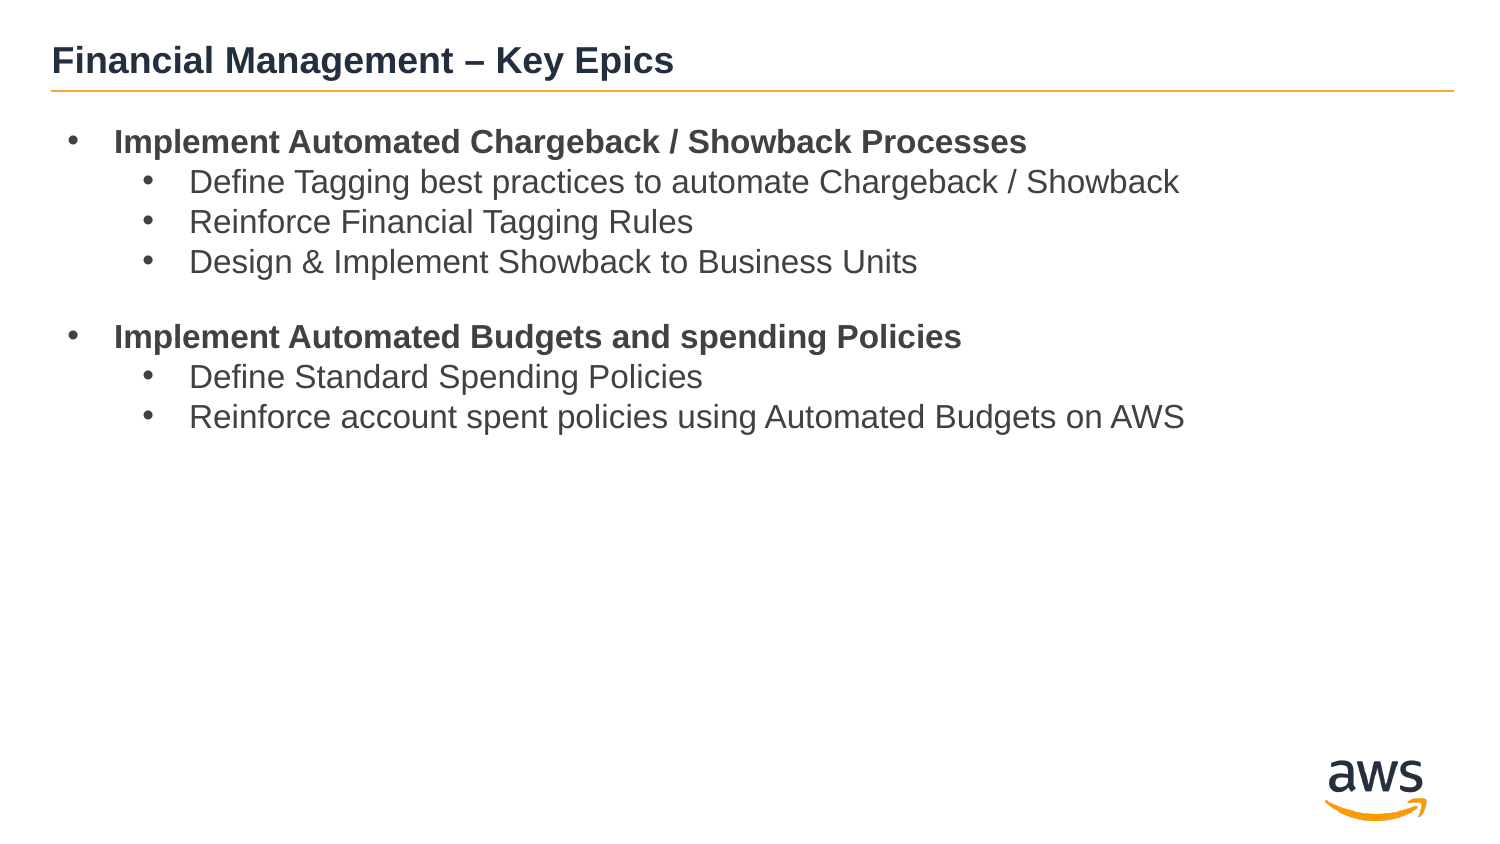

Financial Management – Key Epics
Implement Automated Chargeback / Showback Processes
Define Tagging best practices to automate Chargeback / Showback
Reinforce Financial Tagging Rules
Design & Implement Showback to Business Units

Implement Automated Budgets and spending Policies
Define Standard Spending Policies
Reinforce account spent policies using Automated Budgets on AWS